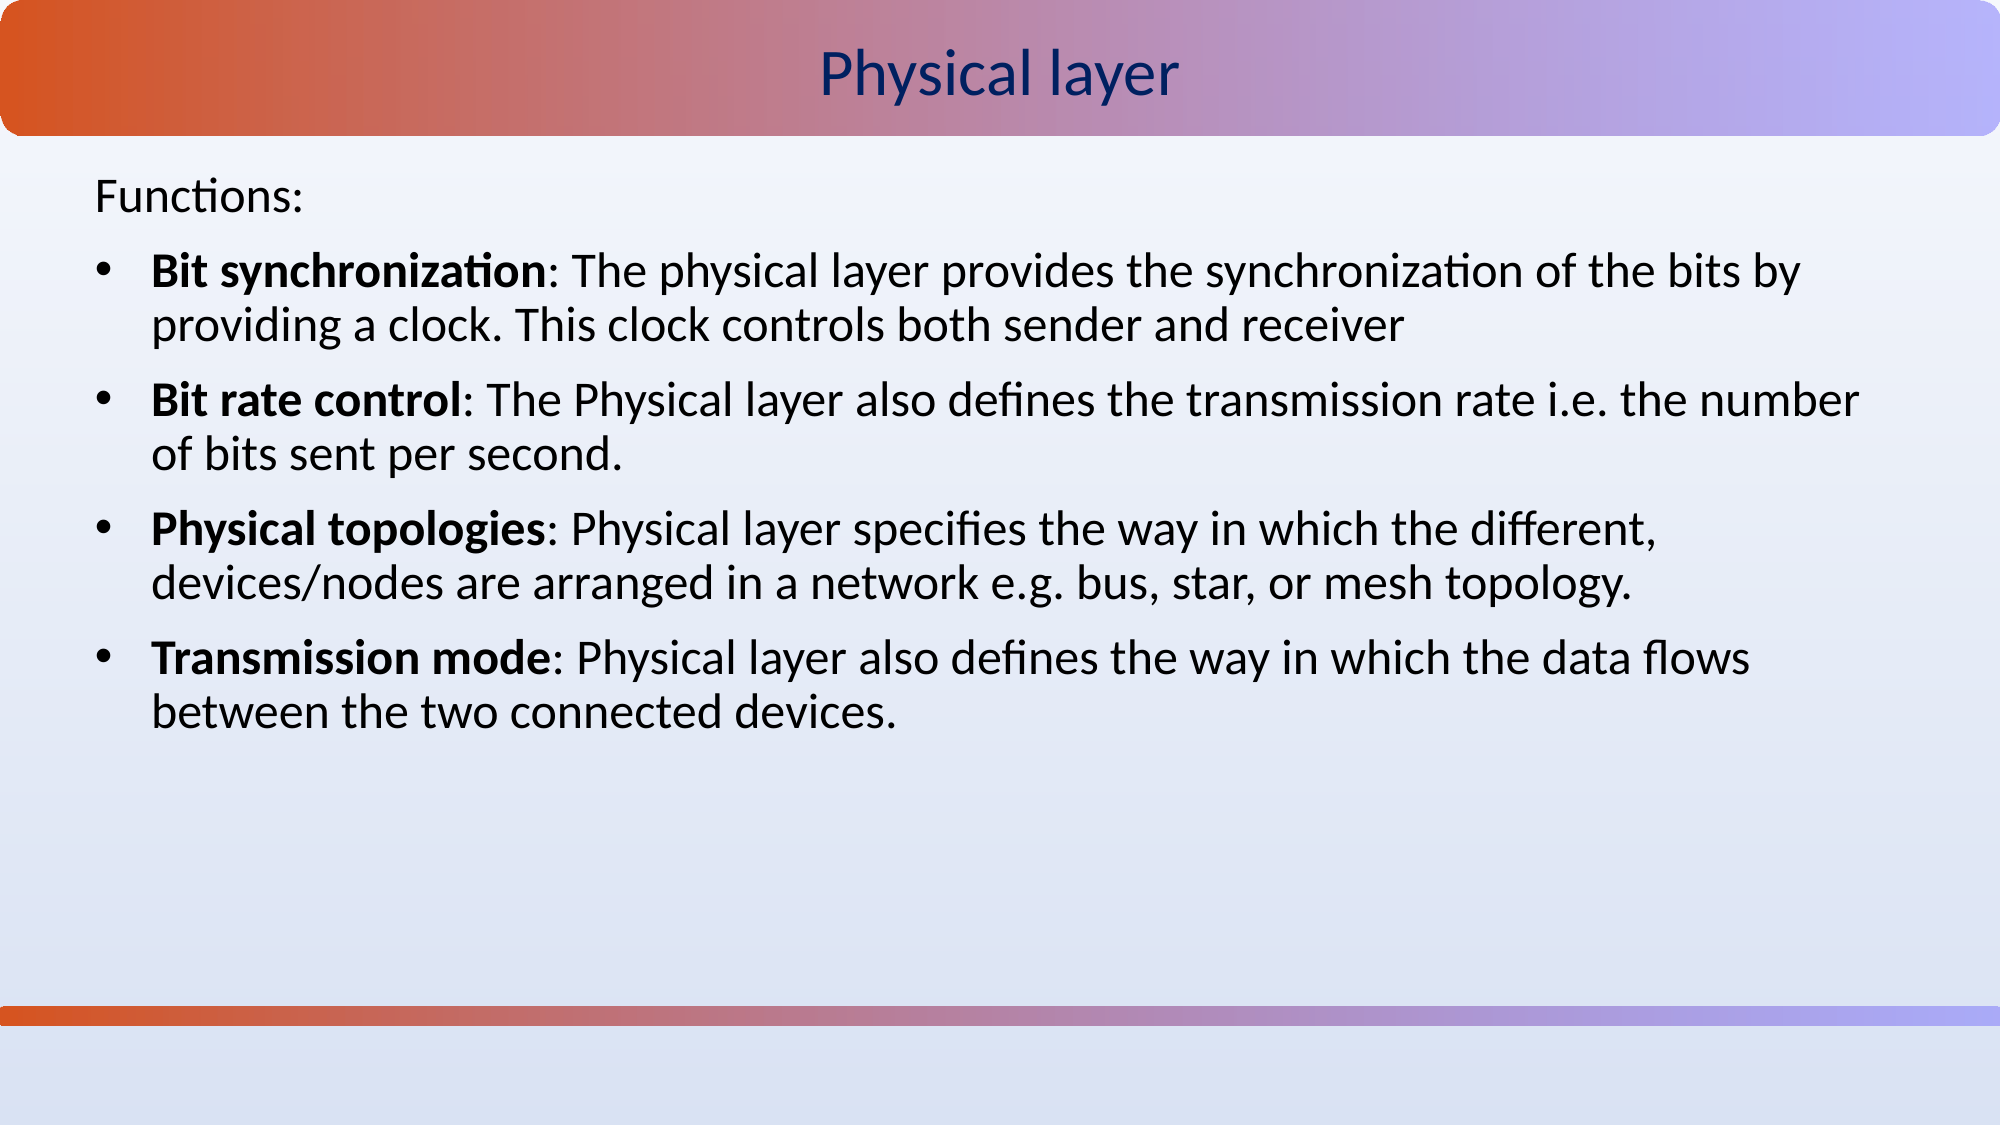

Physical layer
Functions:
Bit synchronization: The physical layer provides the synchronization of the bits by providing a clock. This clock controls both sender and receiver
Bit rate control: The Physical layer also defines the transmission rate i.e. the number of bits sent per second.
Physical topologies: Physical layer specifies the way in which the different, devices/nodes are arranged in a network e.g. bus, star, or mesh topology.
Transmission mode: Physical layer also defines the way in which the data flows between the two connected devices.